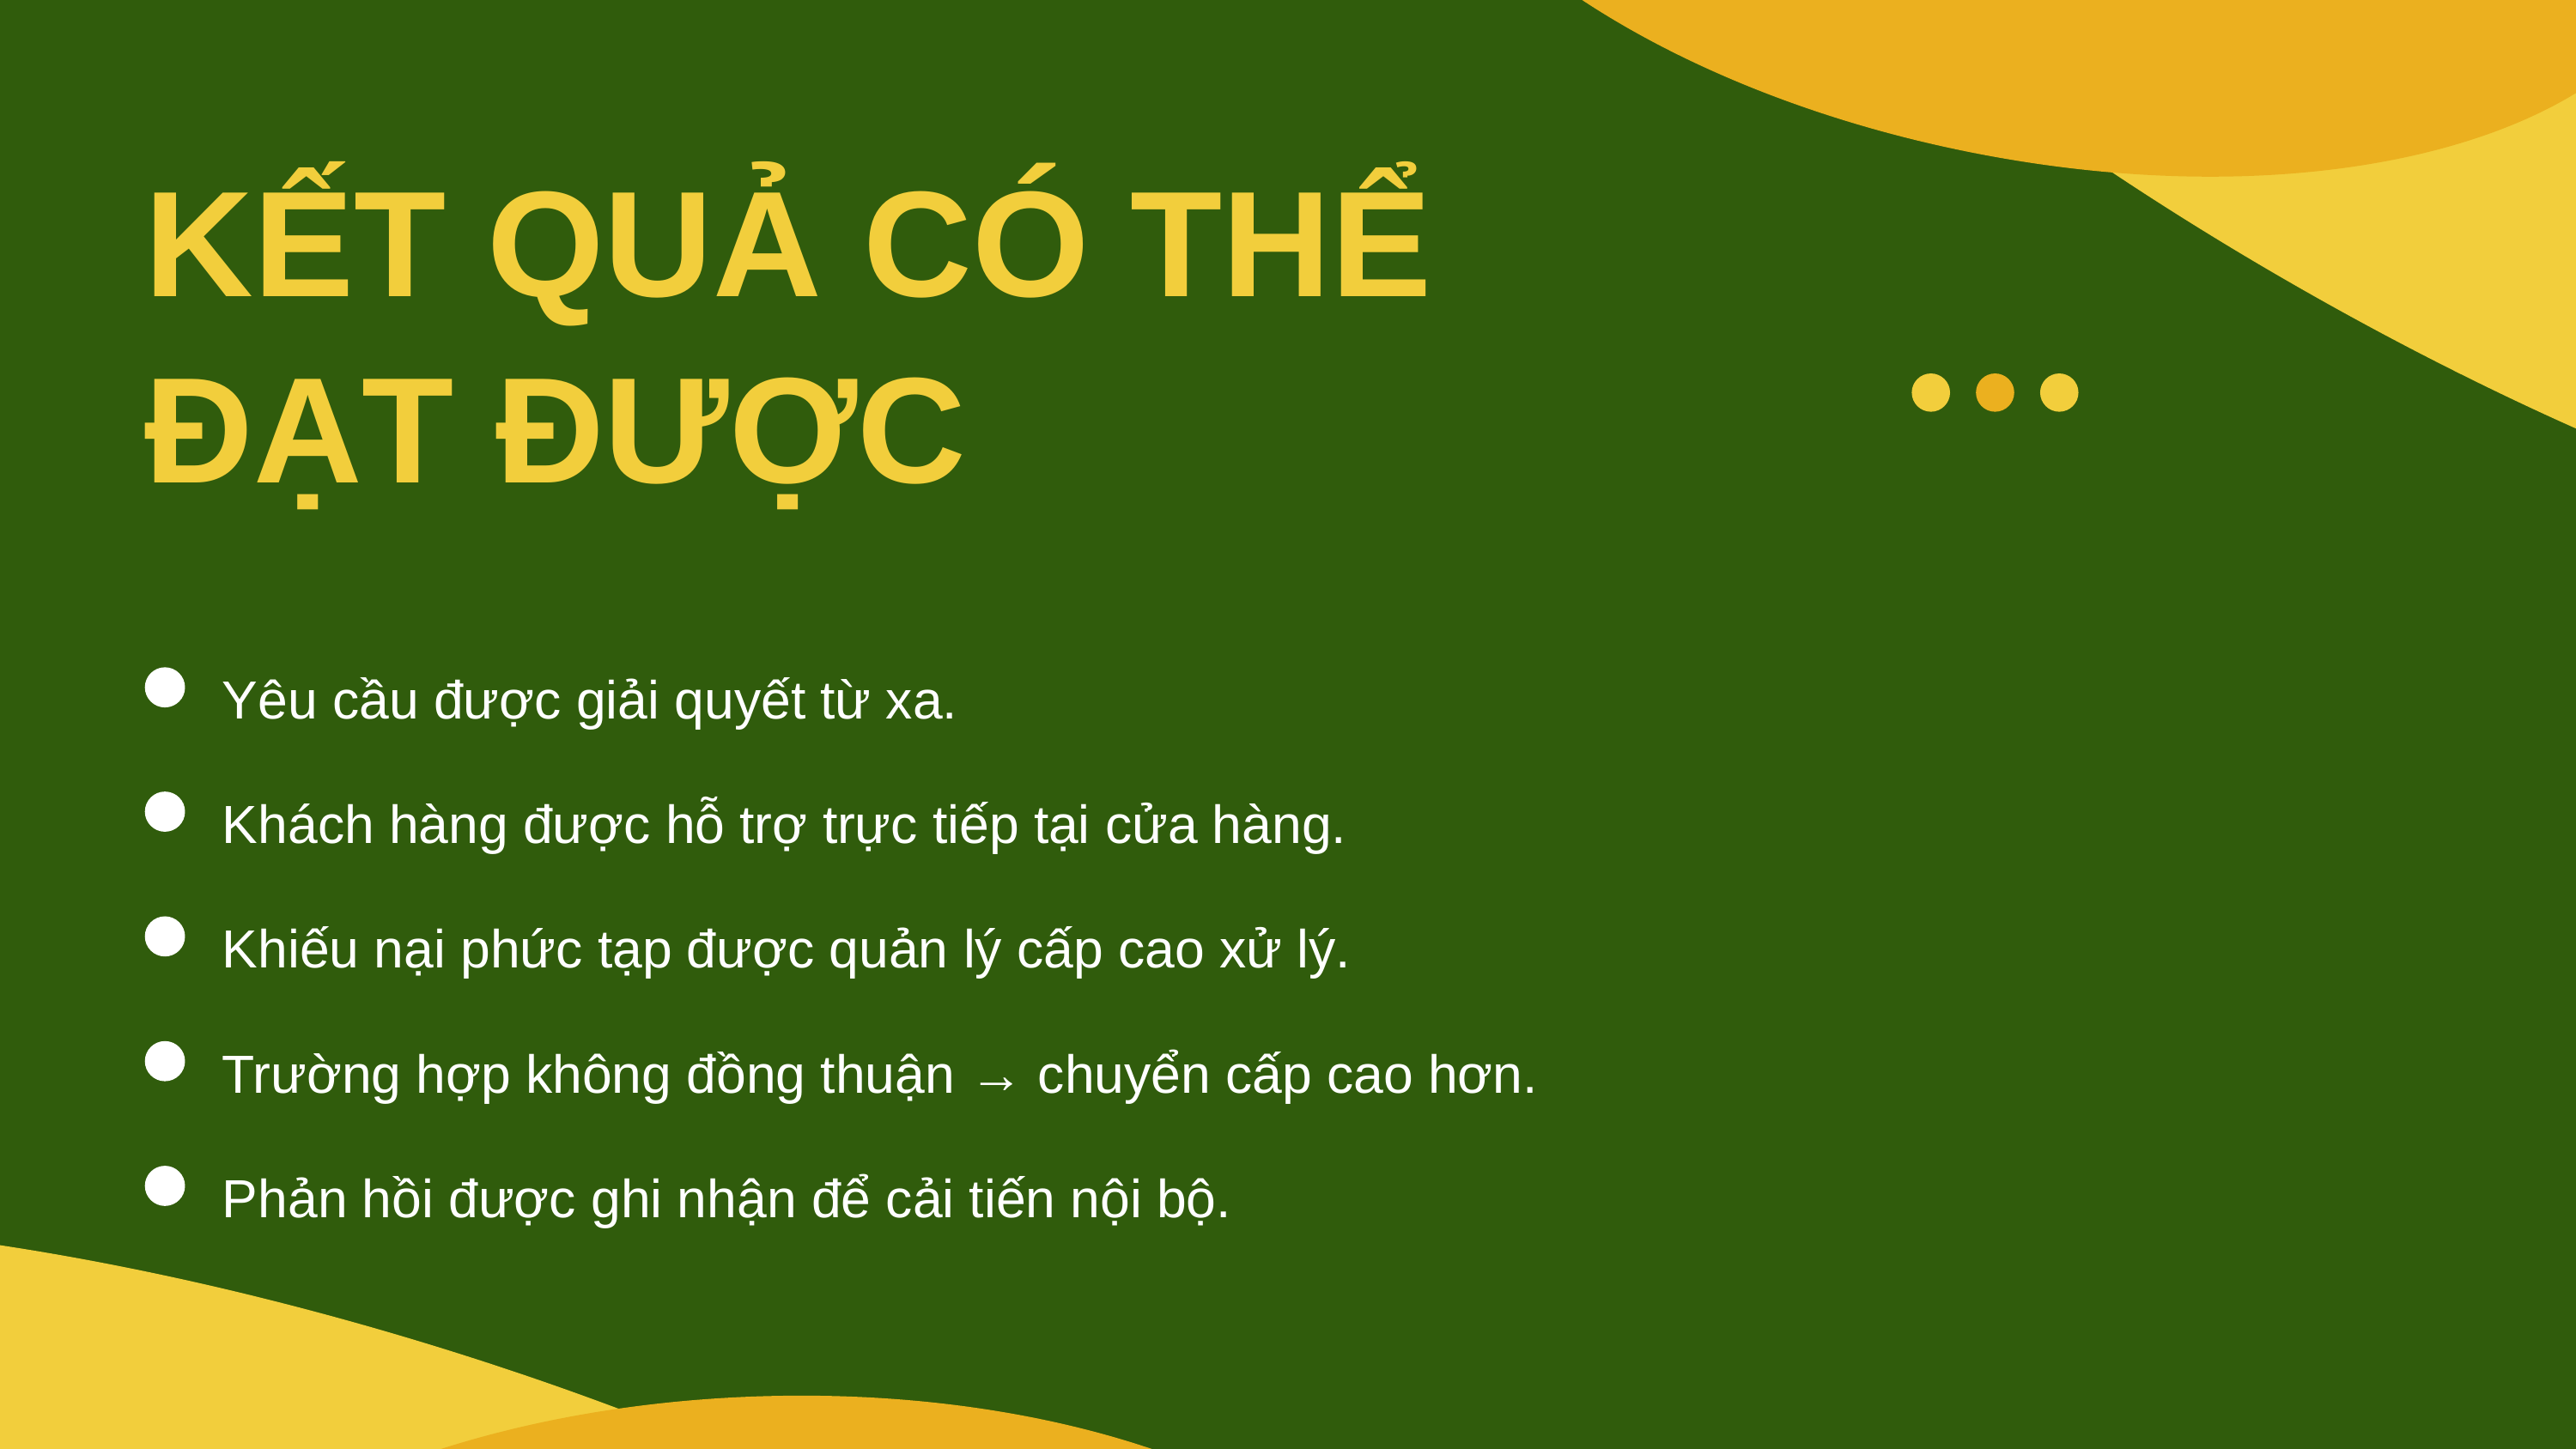

KẾT QUẢ CÓ THỂ ĐẠT ĐƯỢC

Yêu cầu được giải quyết từ xa.

Khách hàng được hỗ trợ trực tiếp tại cửa hàng.

Khiếu nại phức tạp được quản lý cấp cao xử lý.

Trường hợp không đồng thuận → chuyển cấp cao hơn.

Phản hồi được ghi nhận để cải tiến nội bộ.